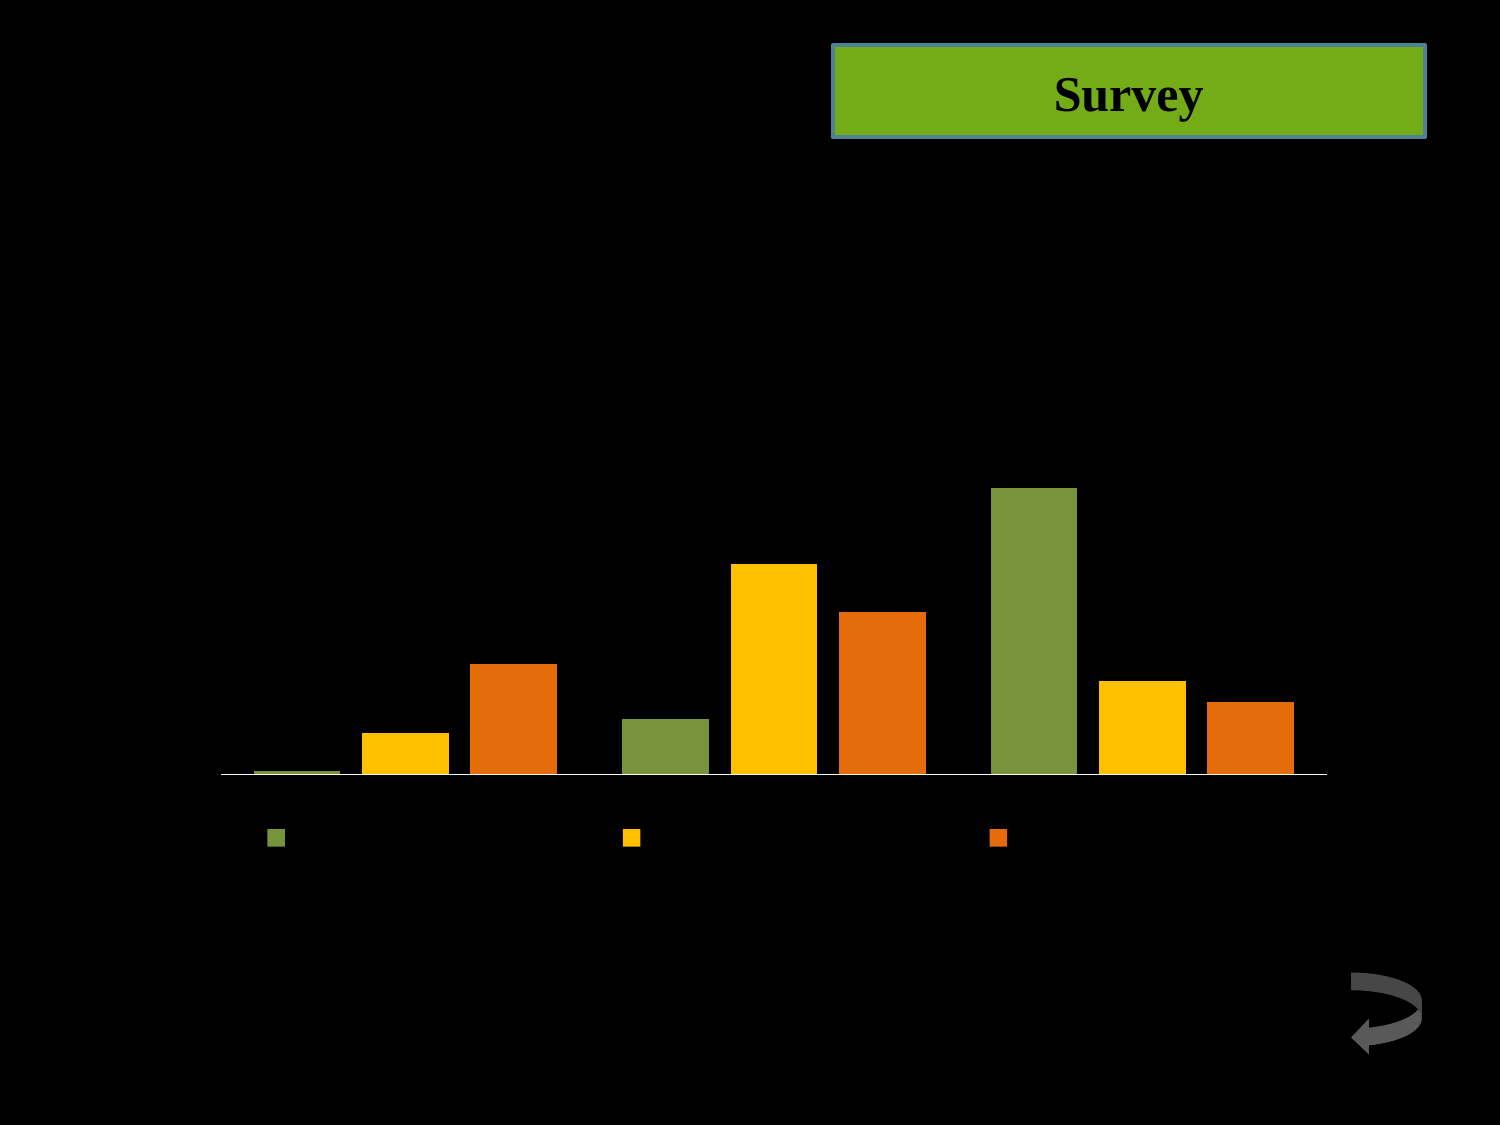

Survey

### Chart: How satisfied are you with your current EHR and Practice Management System?

| Category | Cloud-based System | Server-based System | In-house System |
|---|---|---|---|
| Very Unsastified | 0.01 | 0.12 | 0.32 |
| Unsatisfied | 0.16000000000000003 | 0.61 | 0.47 |
| Satisfied + Very Satisfied | 0.83 | 0.27 | 0.21 |